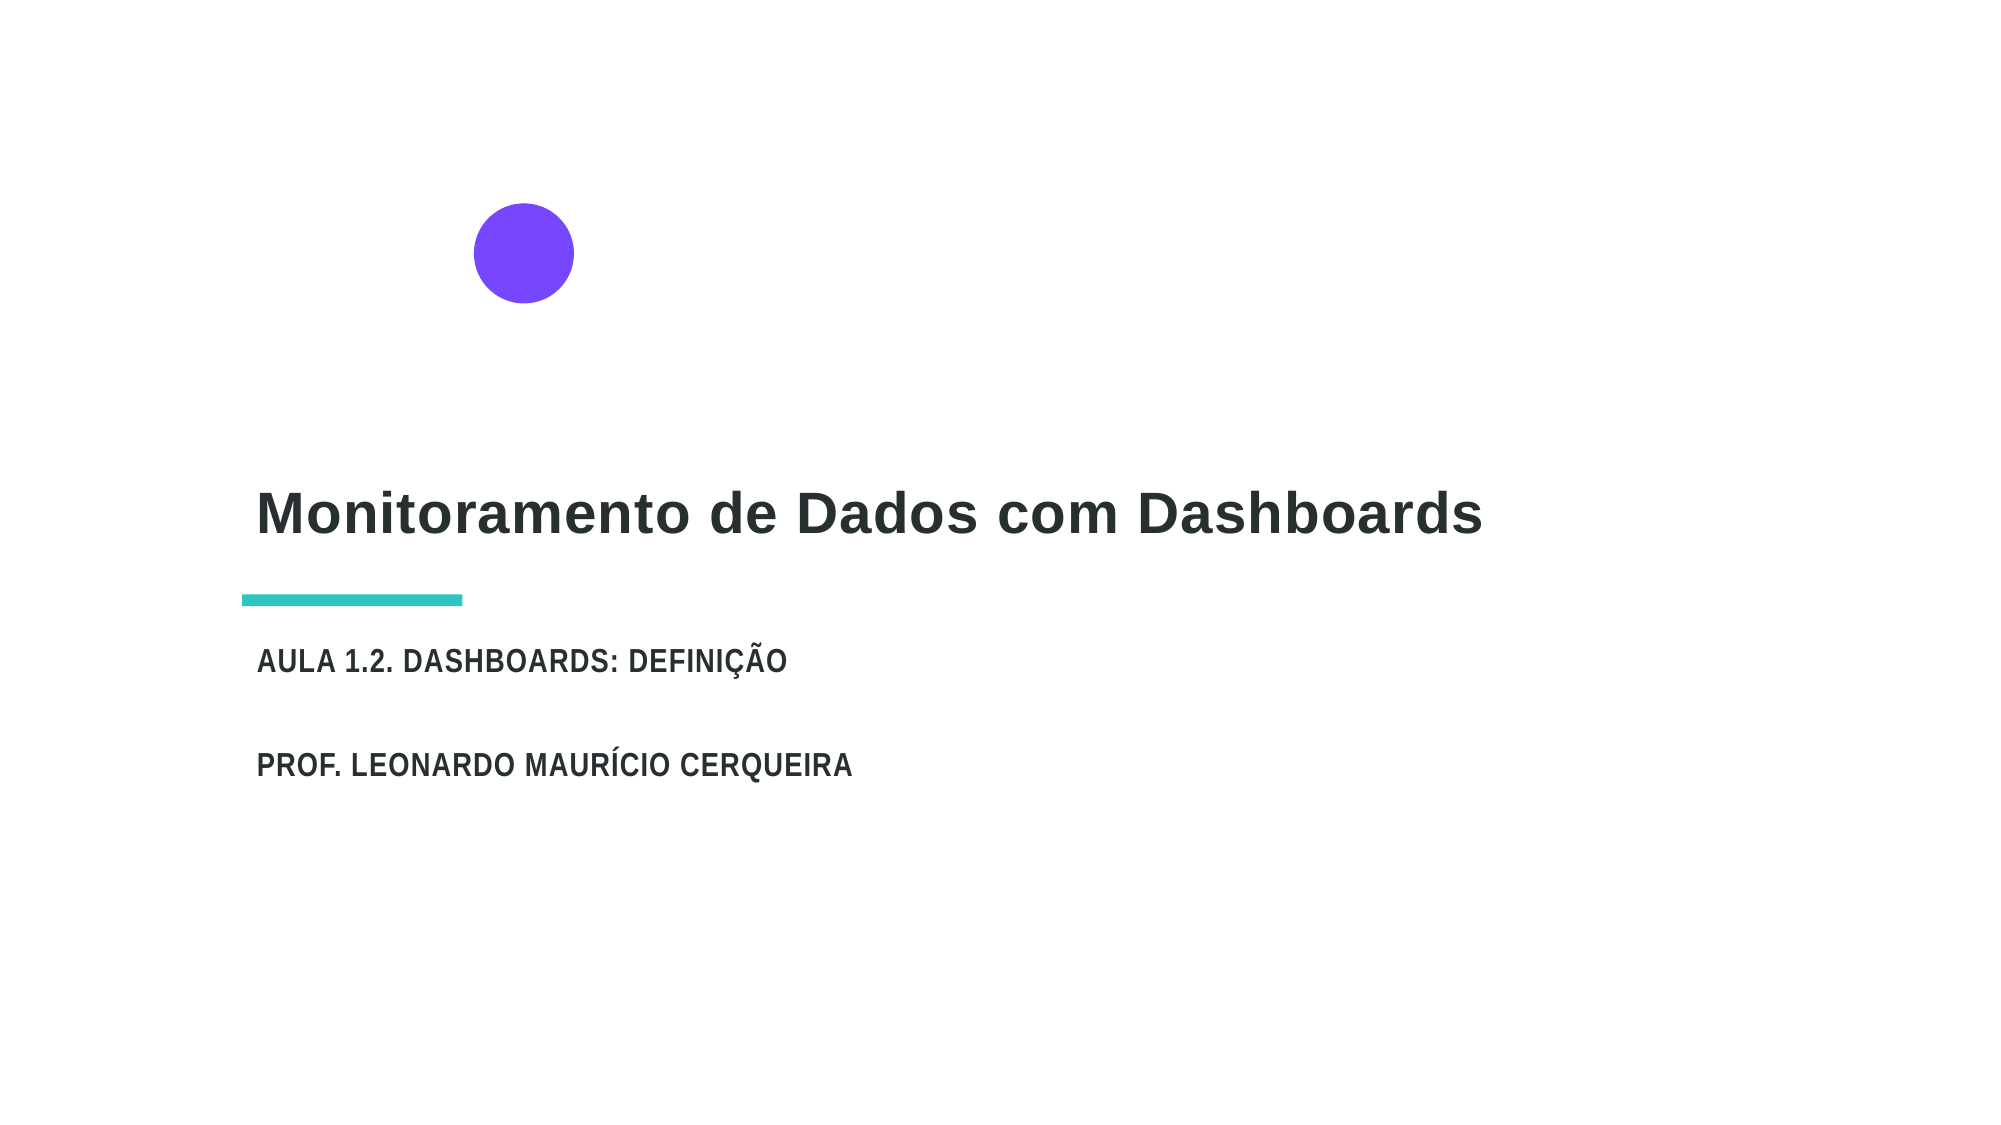

Monitoramento de Dados com Dashboards
AULA 1.2. DASHBOARDS: DEFINIÇÃO
PROF. LEONARDO MAURÍCIO CERQUEIRA